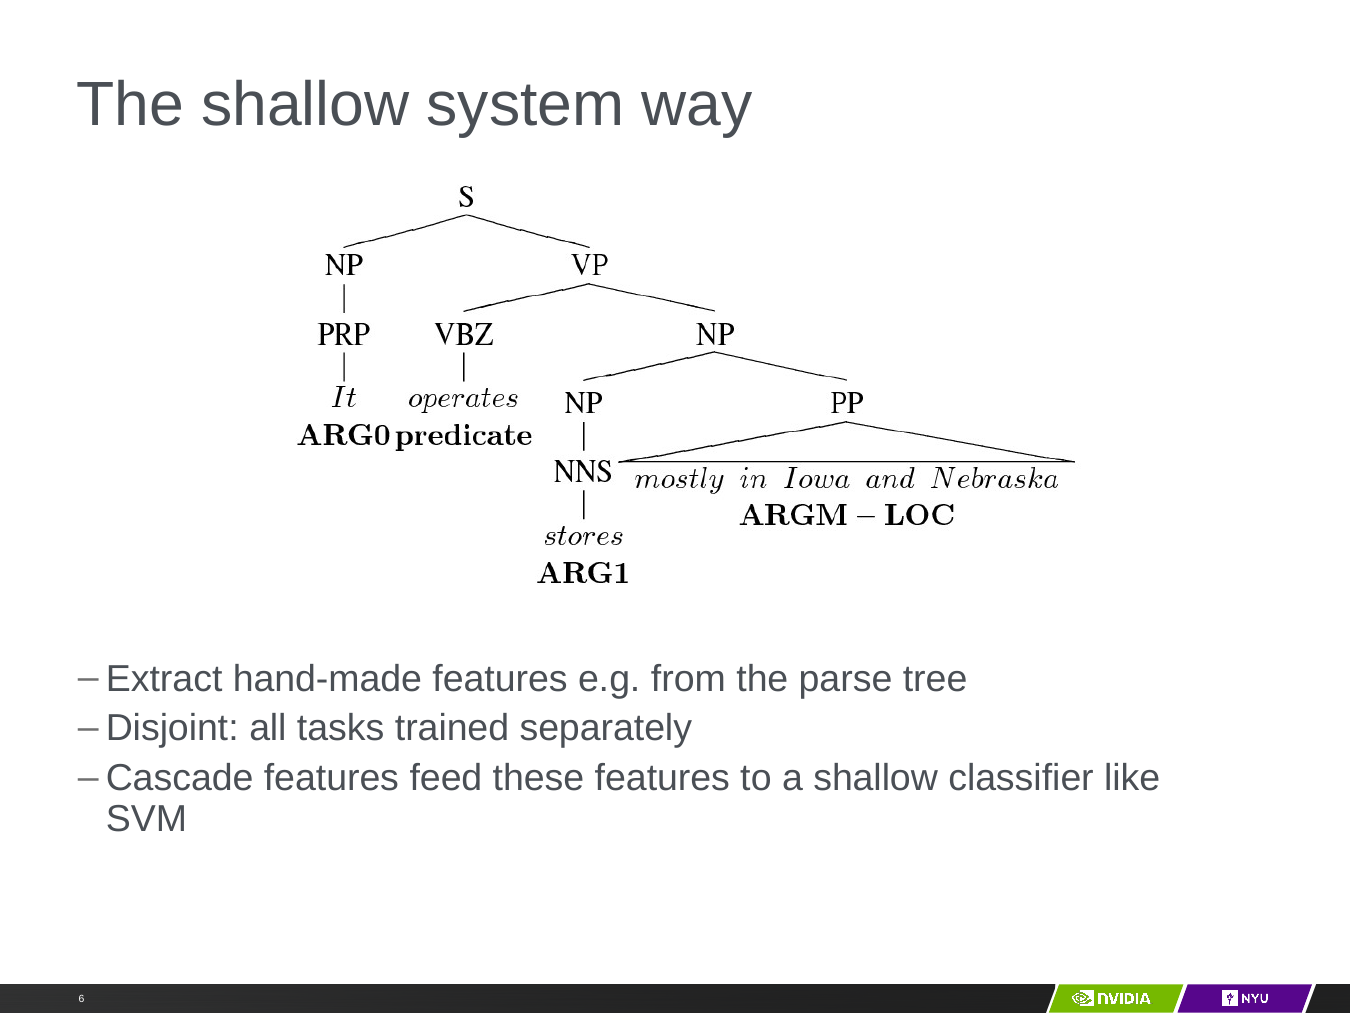

# The shallow system way

Extract hand-made features e.g. from the parse tree
Disjoint: all tasks trained separately
Cascade features feed these features to a shallow classifier like   SVM